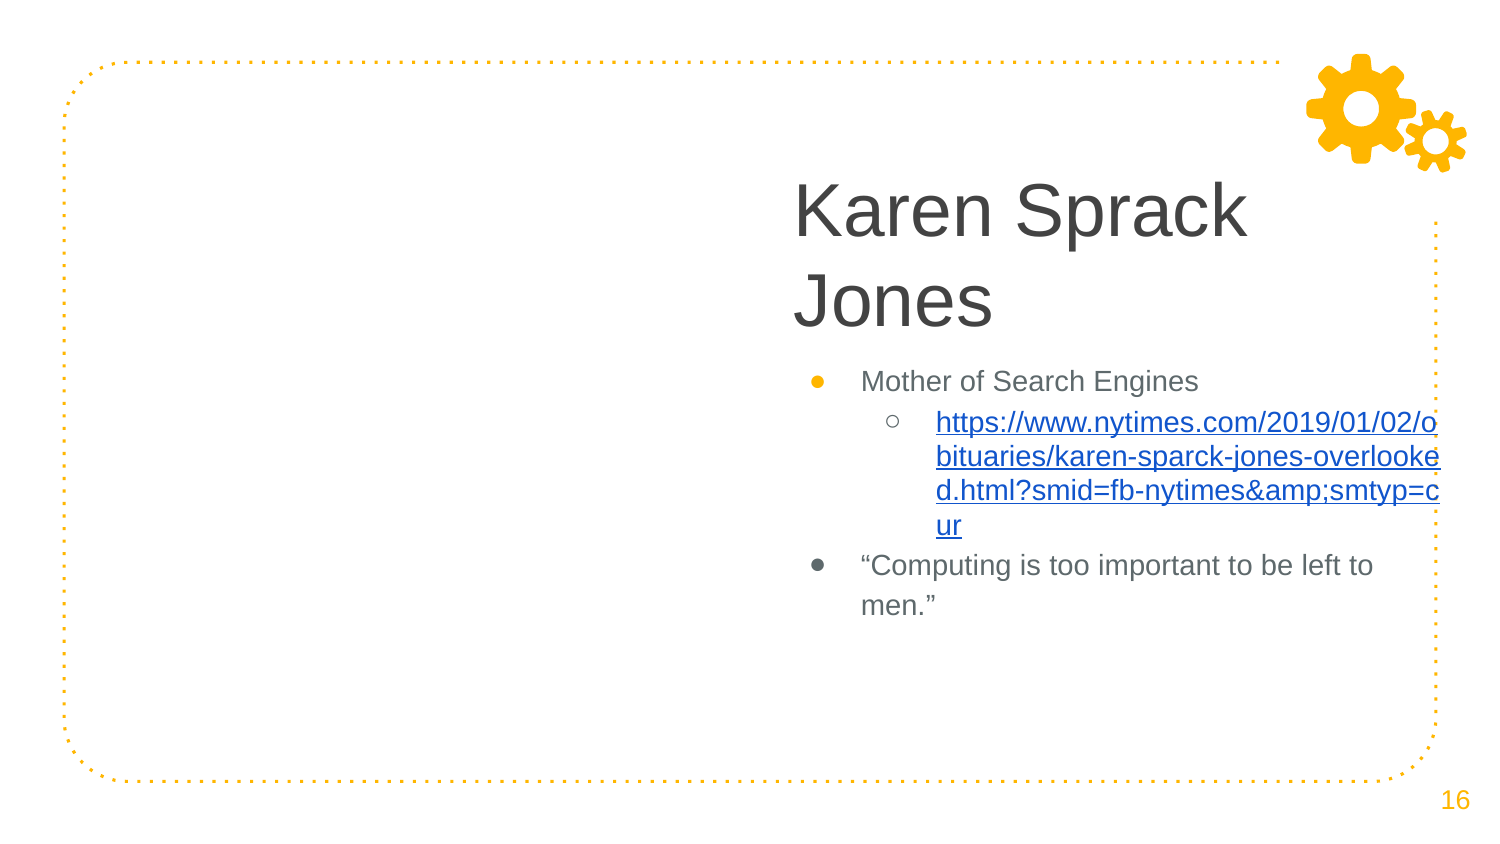

# Karen Sprack Jones
Mother of Search Engines
https://www.nytimes.com/2019/01/02/obituaries/karen-sparck-jones-overlooked.html?smid=fb-nytimes&amp;smtyp=cur
“Computing is too important to be left to men.”

16